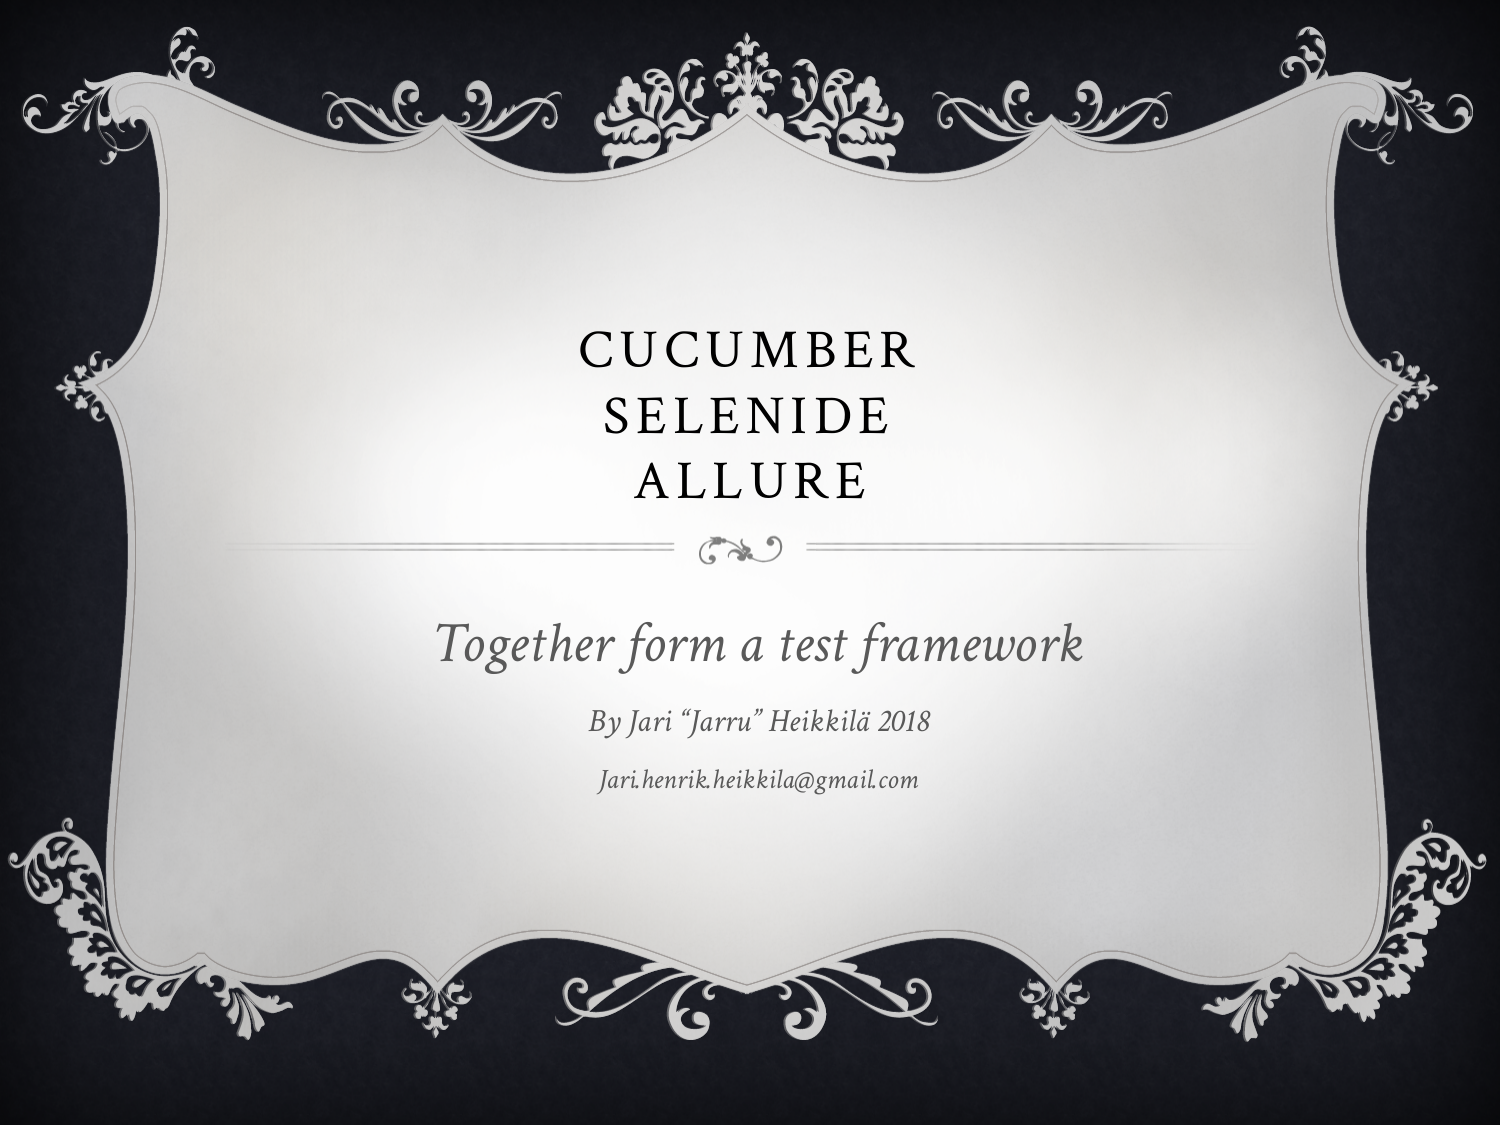

# Cucumber Selenide allure
Together form a test framework
By Jari “Jarru” Heikkilä 2018
Jari.henrik.heikkila@gmail.com